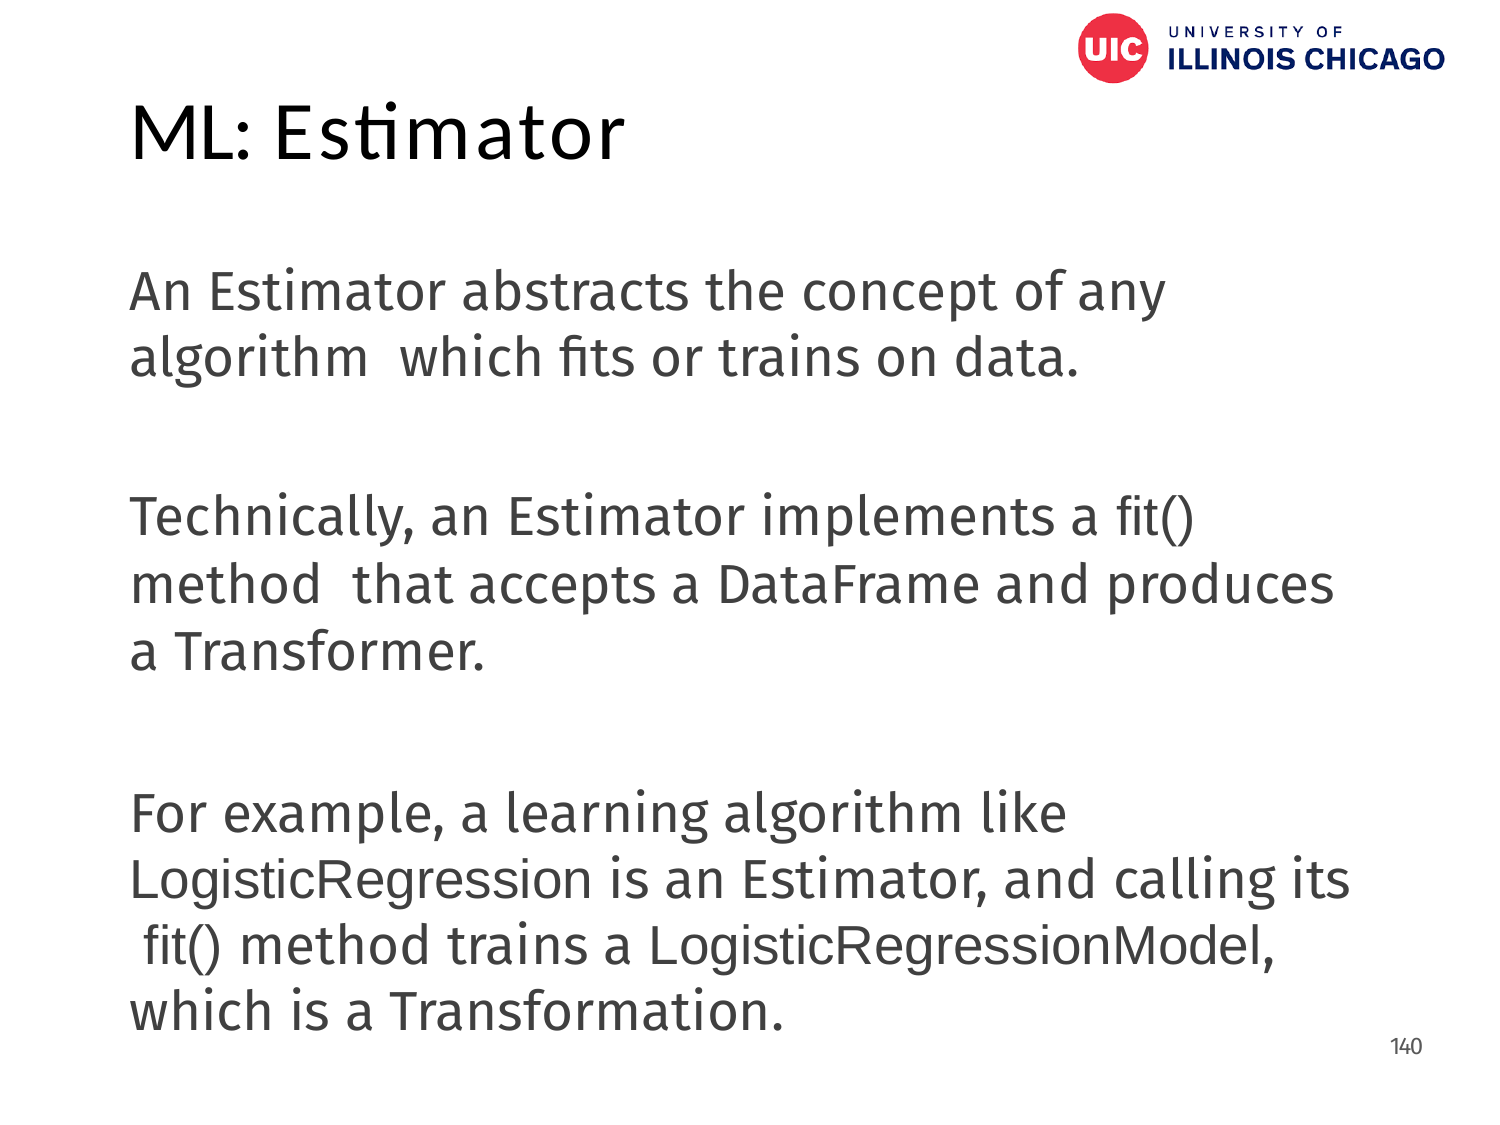

# ML: Estimator
An Estimator abstracts the concept of any algorithm  which fits or trains on data.

Technically, an Estimator implements a fit() method  that accepts a DataFrame and produces a Transformer.

For example, a learning algorithm like  LogisticRegression is an Estimator, and calling its  fit() method trains a LogisticRegressionModel,  which is a Transformation.
140